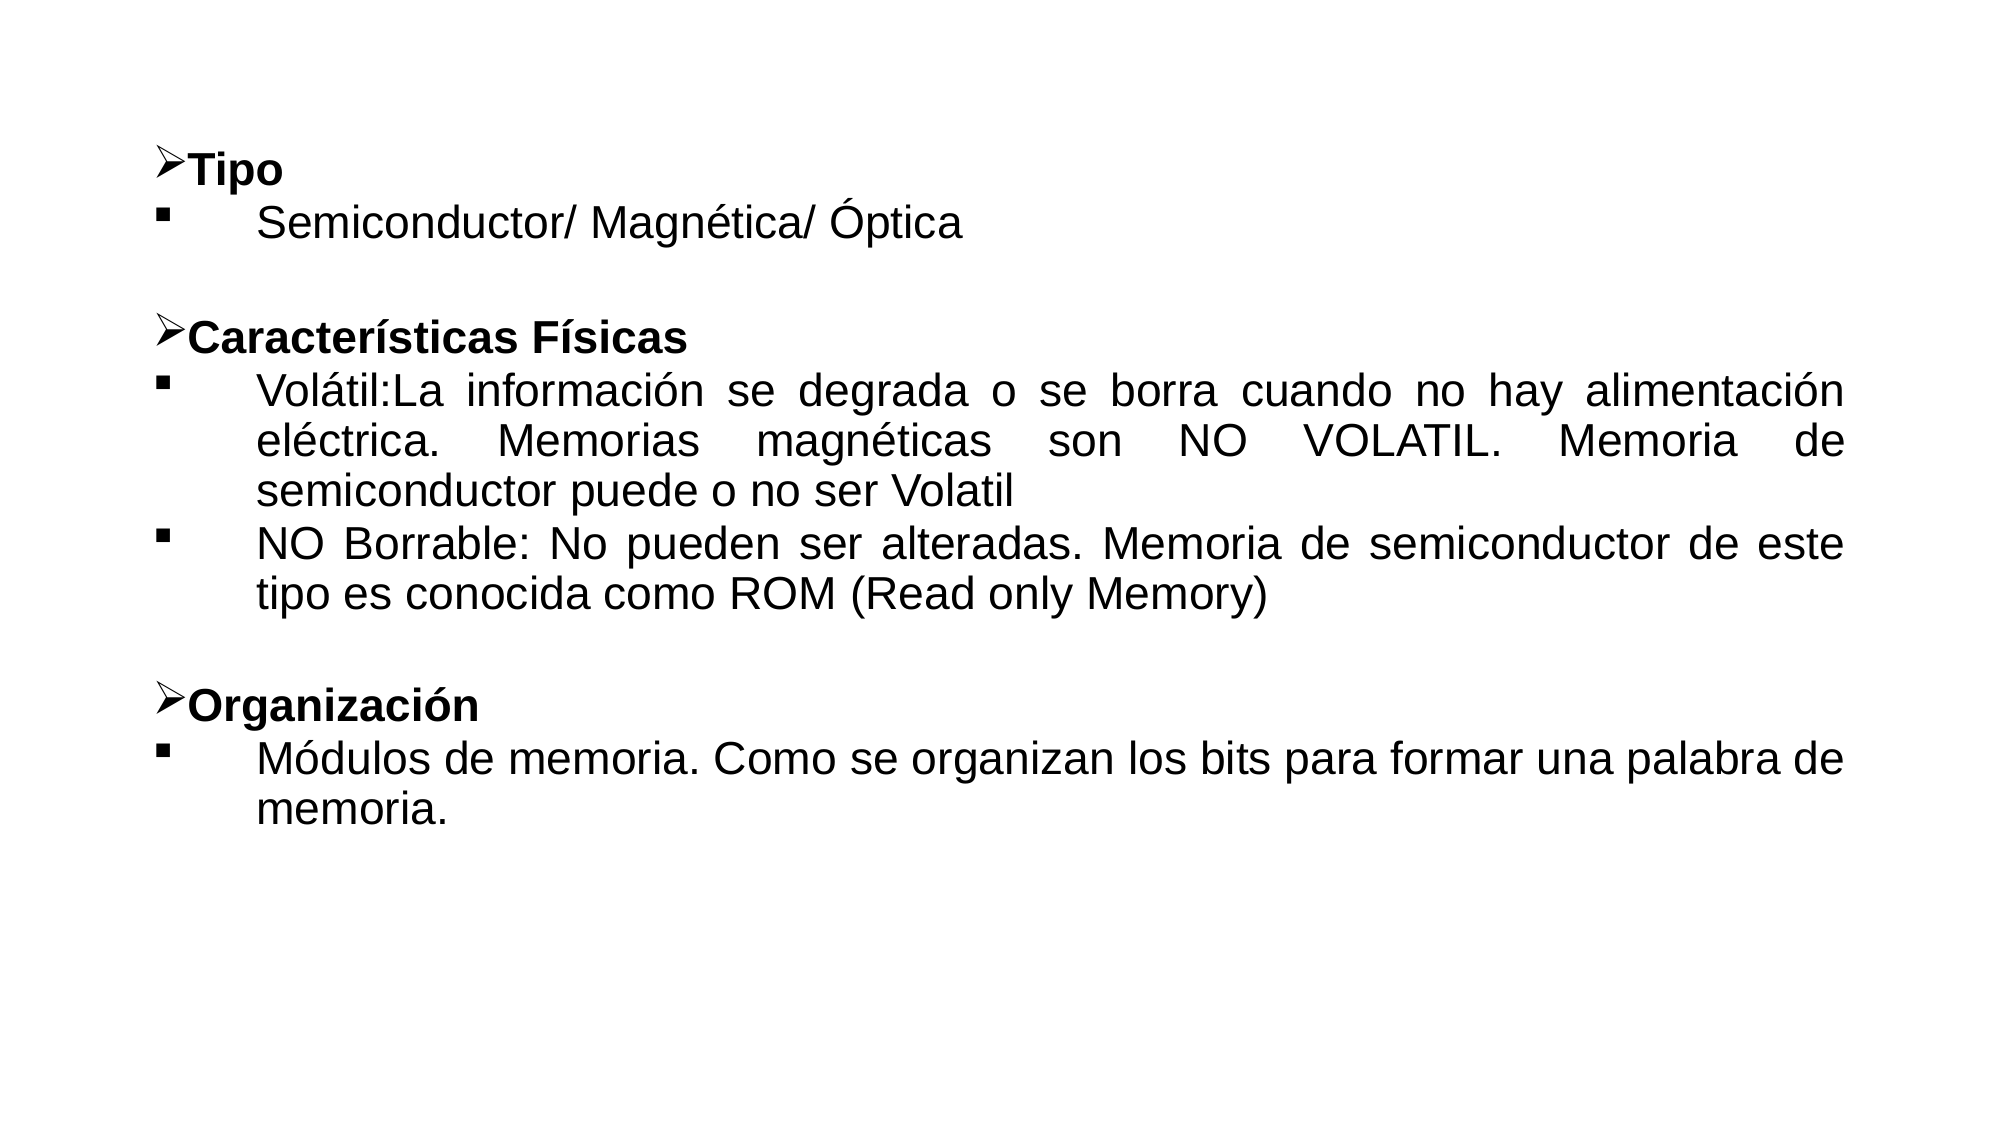

Tipo
Semiconductor/ Magnética/ Óptica

Características Físicas
Volátil:La información se degrada o se borra cuando no hay alimentación eléctrica. Memorias magnéticas son NO VOLATIL. Memoria de semiconductor puede o no ser Volatil
NO Borrable: No pueden ser alteradas. Memoria de semiconductor de este tipo es conocida como ROM (Read only Memory)

Organización
Módulos de memoria. Como se organizan los bits para formar una palabra de memoria.